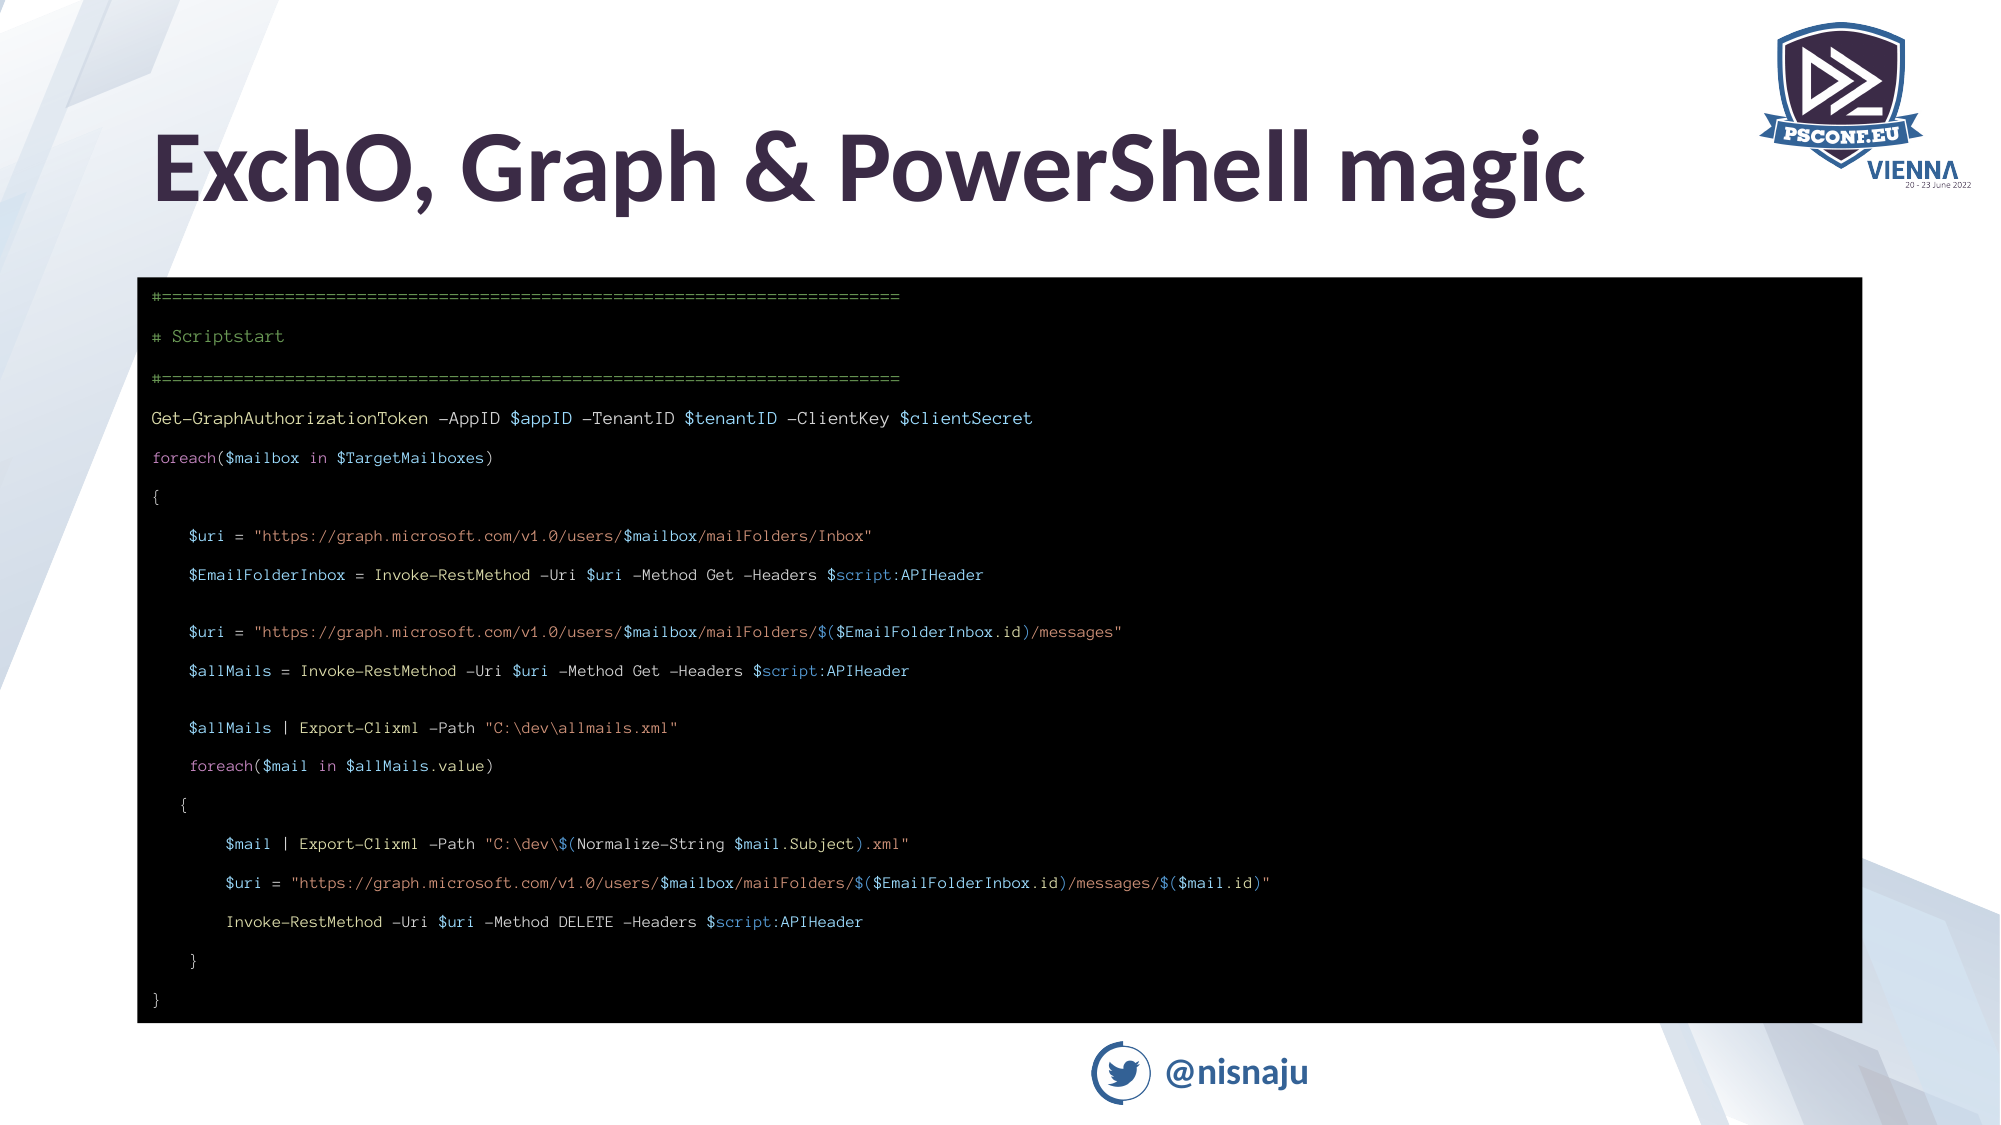

# ExchO, Graph & PowerShell magic
#========================================================================
# Scriptstart
#========================================================================
Get-GraphAuthorizationToken -AppID $appID -TenantID $tenantID -ClientKey $clientSecret
foreach($mailbox in $TargetMailboxes)
{
    $uri = "https://graph.microsoft.com/v1.0/users/$mailbox/mailFolders/Inbox"
    $EmailFolderInbox = Invoke-RestMethod -Uri $uri -Method Get -Headers $script:APIHeader
    $uri = "https://graph.microsoft.com/v1.0/users/$mailbox/mailFolders/$($EmailFolderInbox.id)/messages"
    $allMails = Invoke-RestMethod -Uri $uri -Method Get -Headers $script:APIHeader
    $allMails | Export-Clixml -Path "C:\dev\allmails.xml"
    foreach($mail in $allMails.value)
   {
        $mail | Export-Clixml -Path "C:\dev\$(Normalize-String $mail.Subject).xml"
        $uri = "https://graph.microsoft.com/v1.0/users/$mailbox/mailFolders/$($EmailFolderInbox.id)/messages/$($mail.id)"
        Invoke-RestMethod -Uri $uri -Method DELETE -Headers $script:APIHeader
    }
}